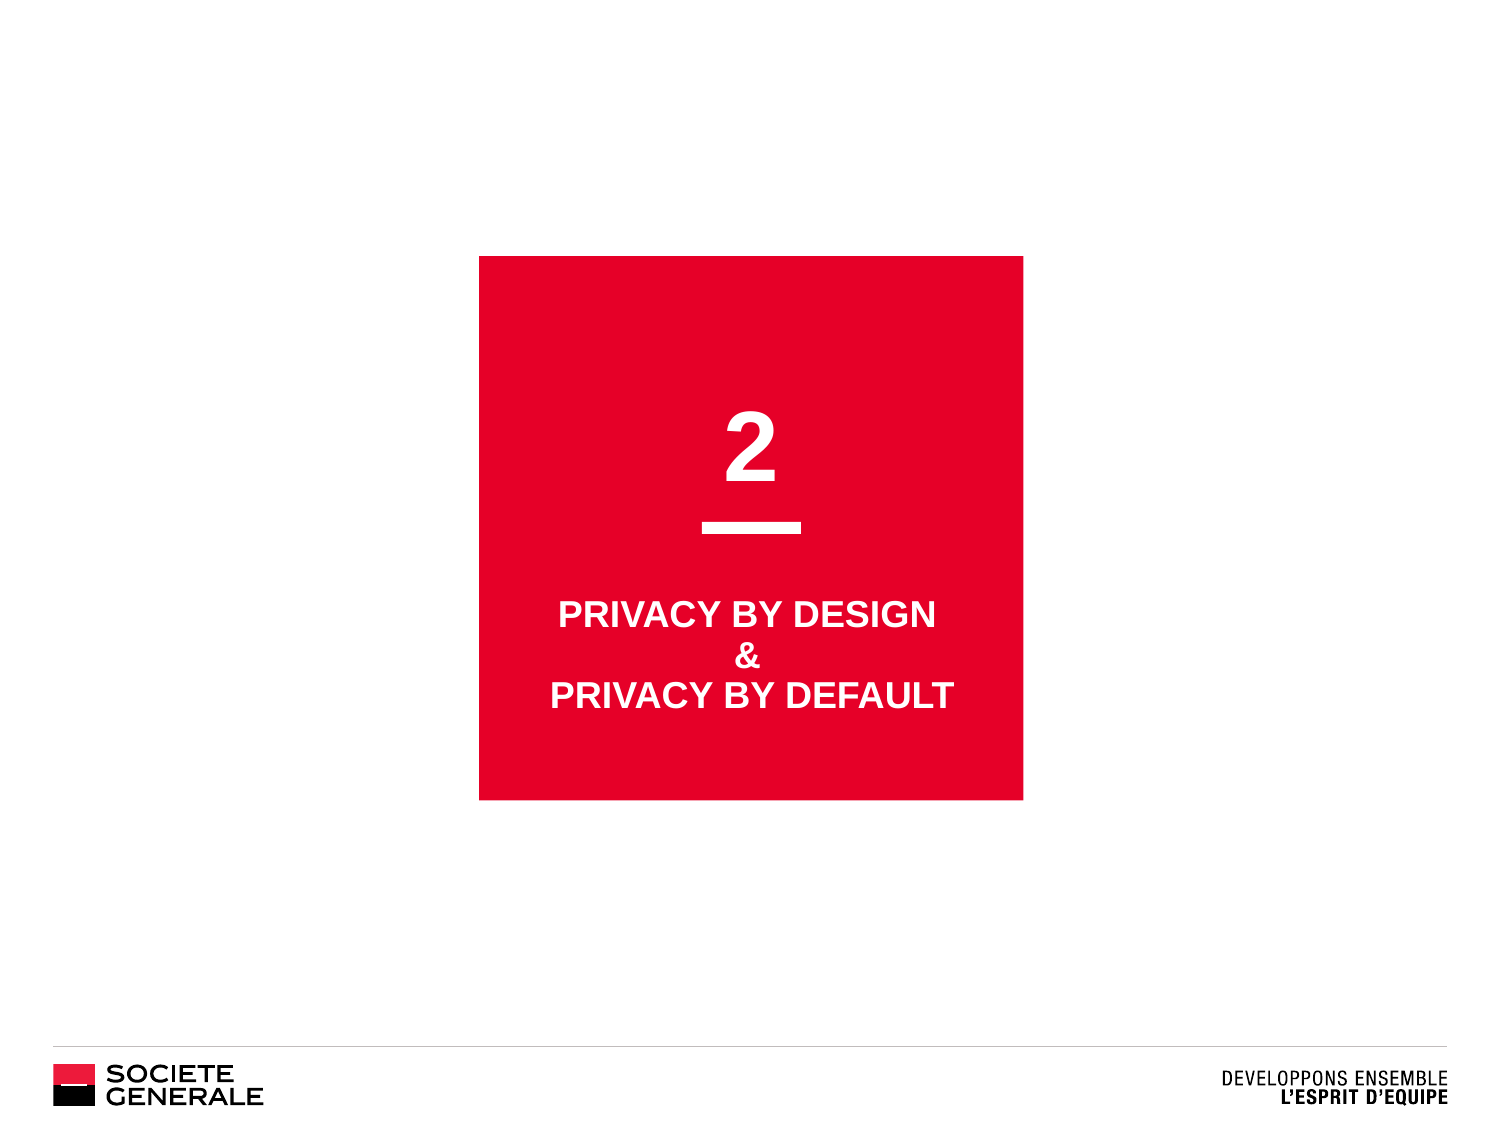

2
# Privacy By Design & Privacy By Default